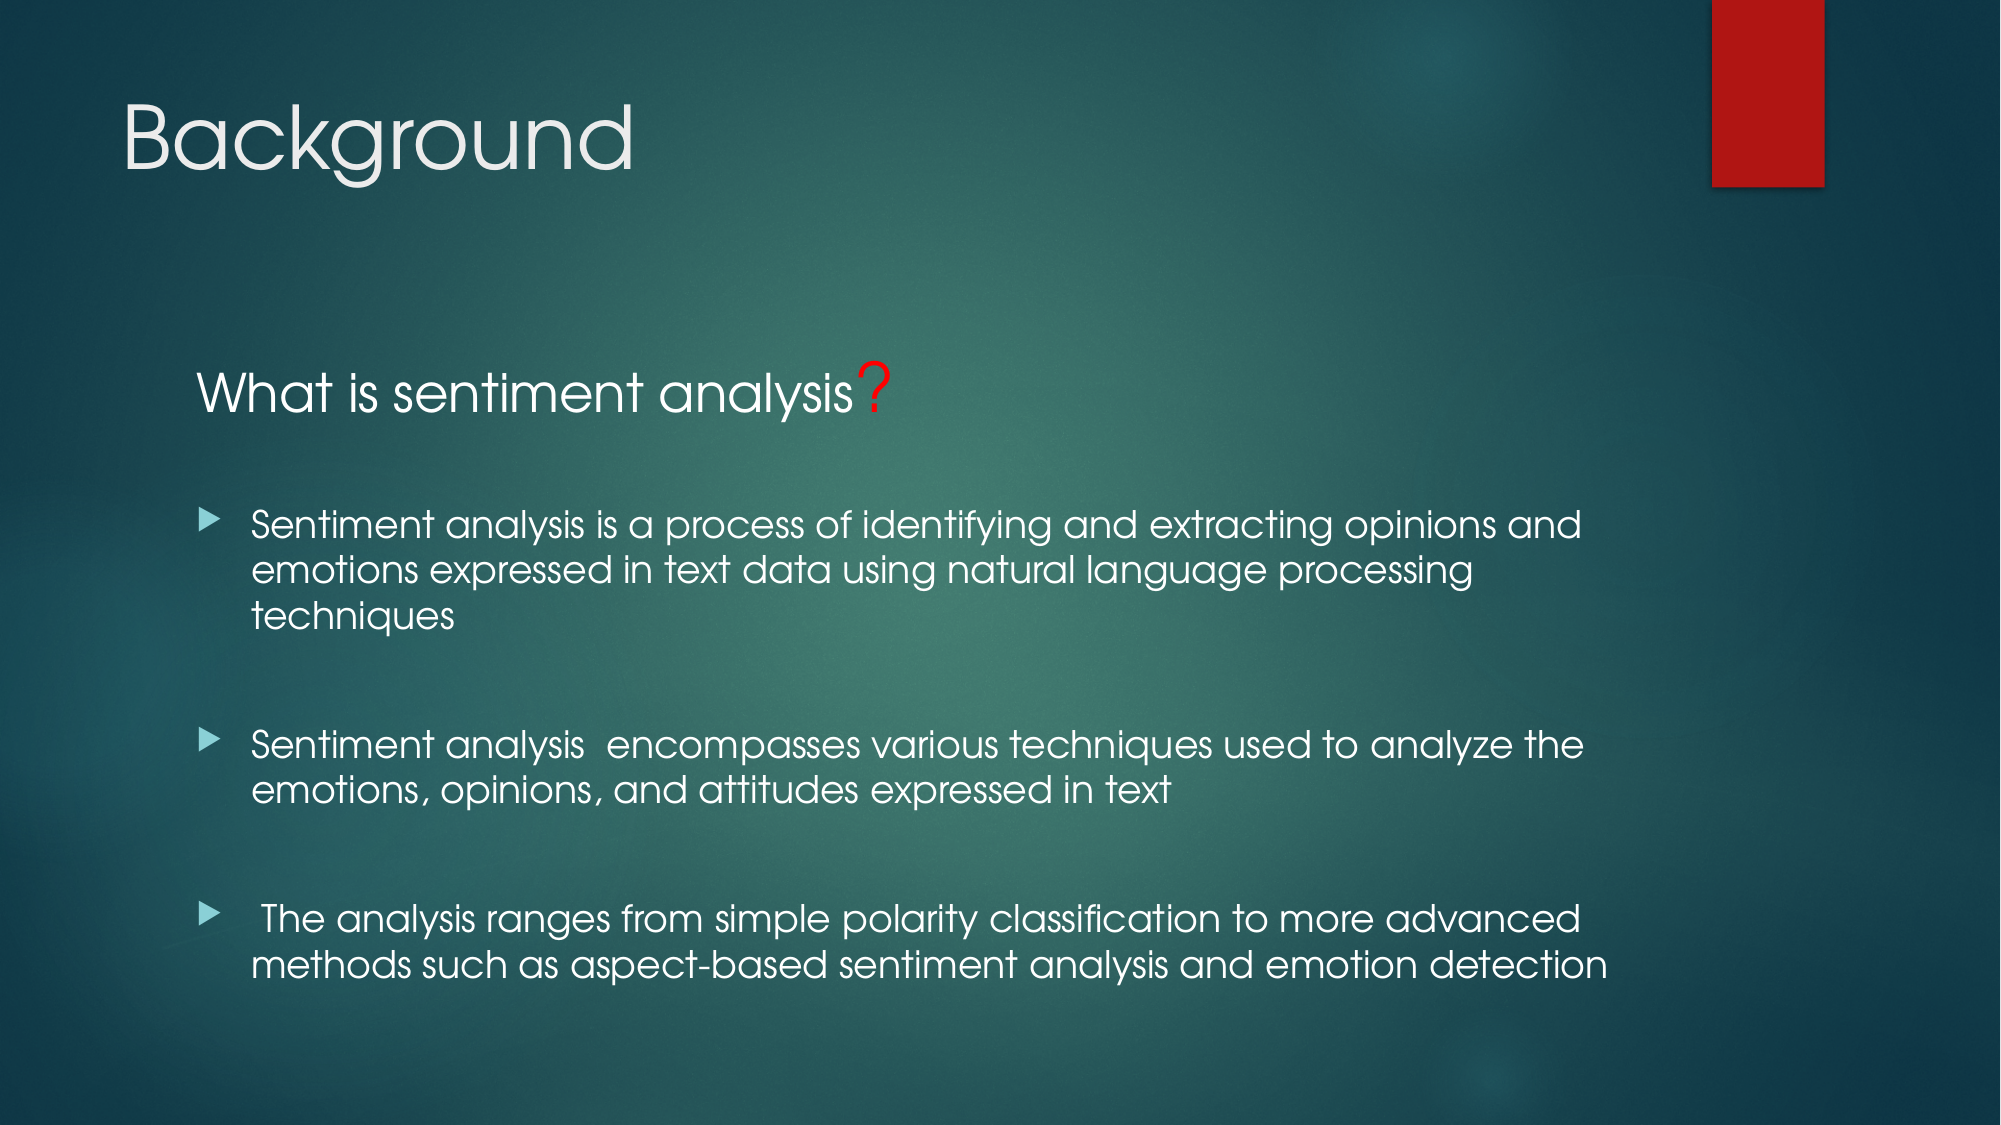

# Background
What is sentiment analysis?

Sentiment analysis is a process of identifying and extracting opinions and emotions expressed in text data using natural language processing techniques

Sentiment analysis  encompasses various techniques used to analyze the emotions, opinions, and attitudes expressed in text

 The analysis ranges from simple polarity classification to more advanced methods such as aspect-based sentiment analysis and emotion detection